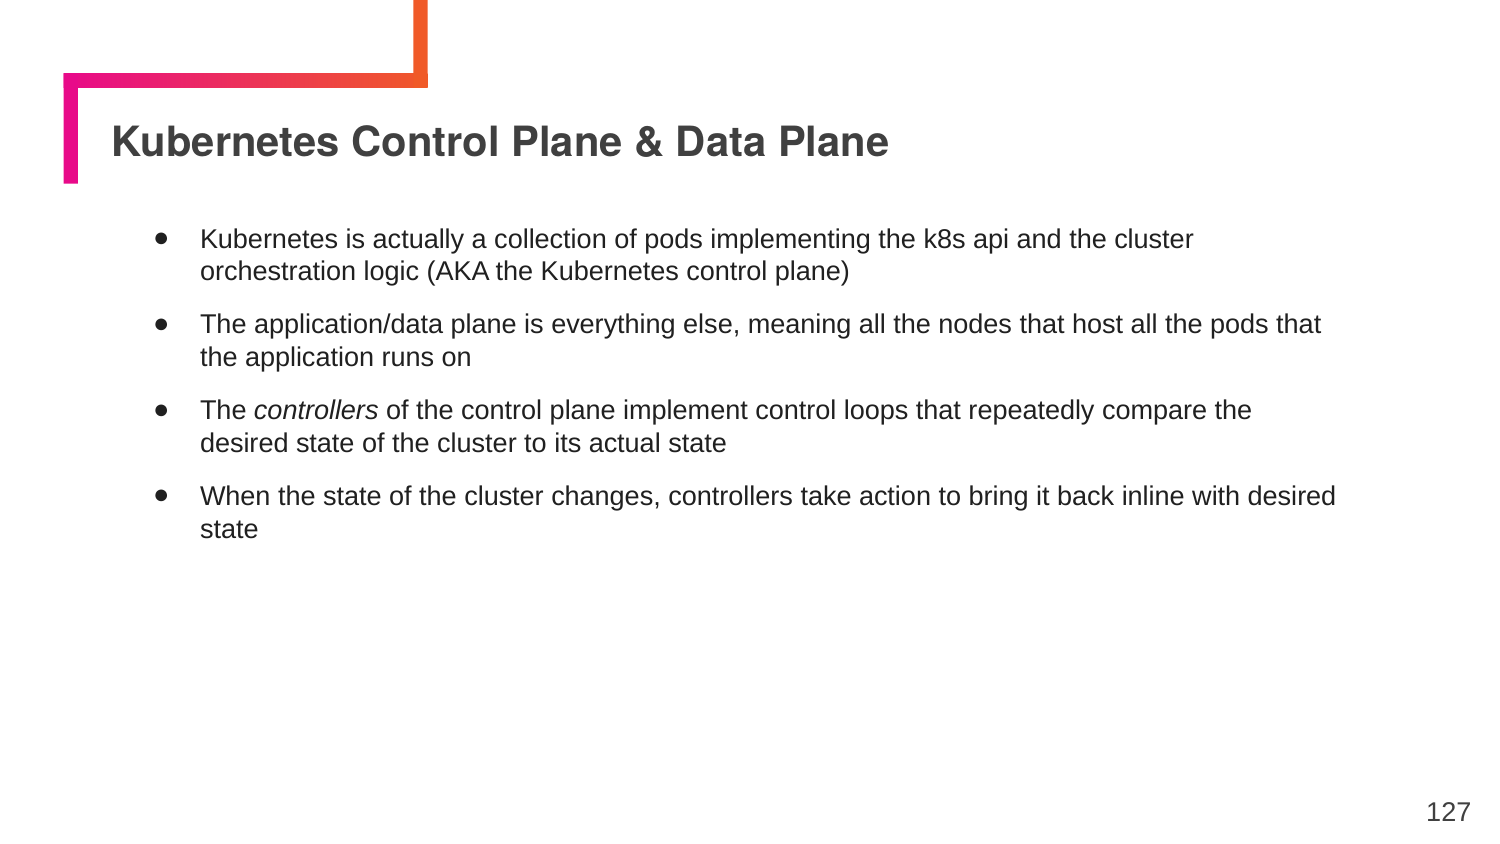

# Kubernetes Control Plane & Data Plane
Kubernetes is actually a collection of pods implementing the k8s api and the cluster orchestration logic (AKA the Kubernetes control plane)
The application/data plane is everything else, meaning all the nodes that host all the pods that the application runs on
The controllers of the control plane implement control loops that repeatedly compare the desired state of the cluster to its actual state
When the state of the cluster changes, controllers take action to bring it back inline with desired state

127